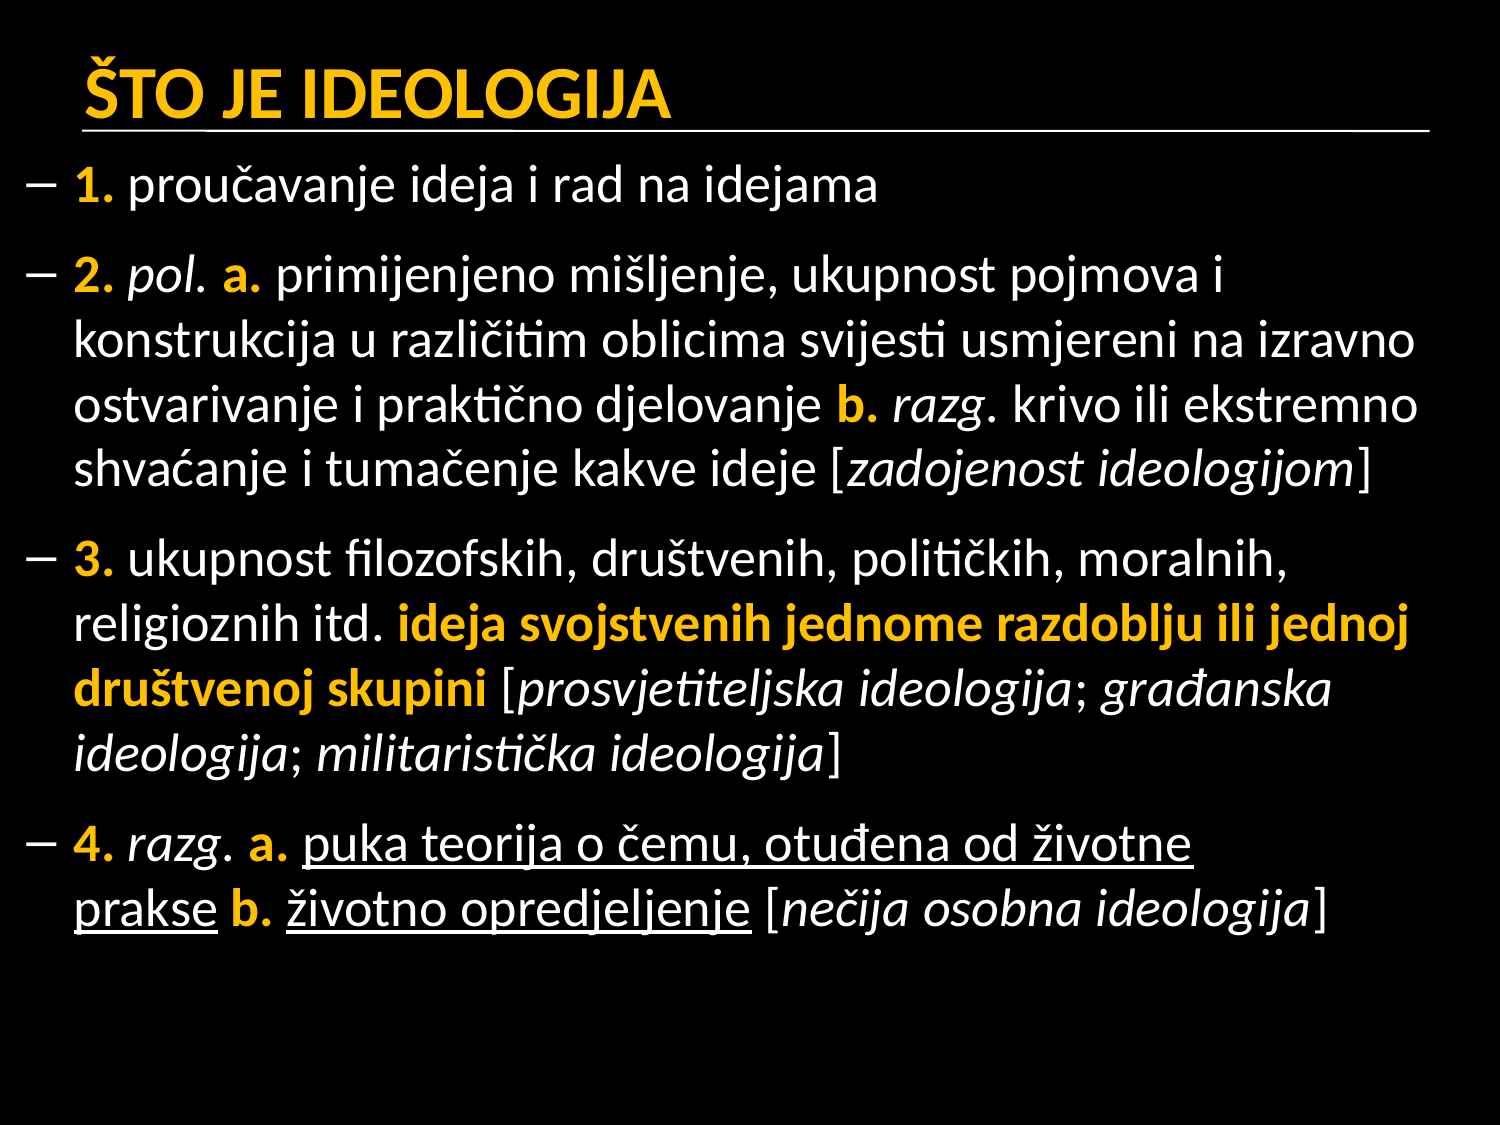

ŠTO JE IDEOLOGIJA
1. proučavanje ideja i rad na idejama
2. pol. a. primijenjeno mišljenje, ukupnost pojmova i konstrukcija u različitim oblicima svijesti usmjereni na izravno ostvarivanje i praktično djelovanje b. razg. krivo ili ekstremno shvaćanje i tumačenje kakve ideje [zadojenost ideologijom]
3. ukupnost filozofskih, društvenih, političkih, moralnih, religioznih itd. ideja svojstvenih jednome razdoblju ili jednoj društvenoj skupini [prosvjetiteljska ideologija; građanska ideologija; militaristička ideologija]
4. razg. a. puka teorija o čemu, otuđena od životne prakse b. životno opredjeljenje [nečija osobna ideologija]